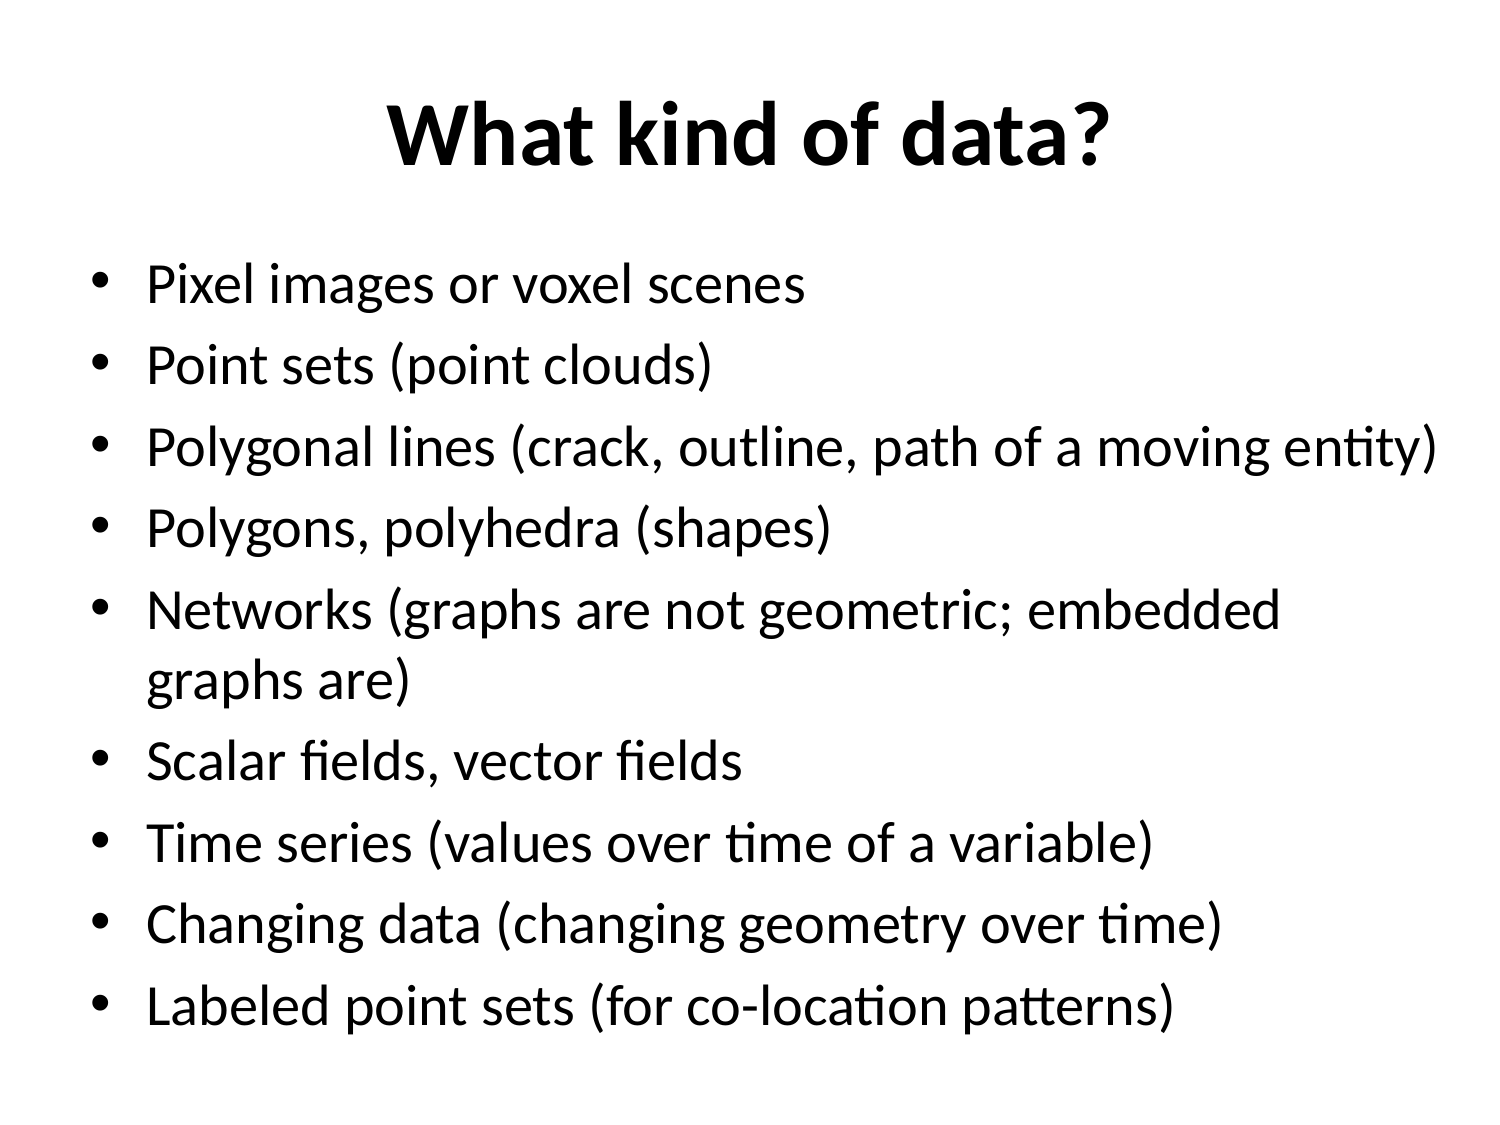

# What kind of data?
Pixel images or voxel scenes
Point sets (point clouds)
Polygonal lines (crack, outline, path of a moving entity)
Polygons, polyhedra (shapes)
Networks (graphs are not geometric; embedded graphs are)
Scalar fields, vector fields
Time series (values over time of a variable)
Changing data (changing geometry over time)
Labeled point sets (for co-location patterns)